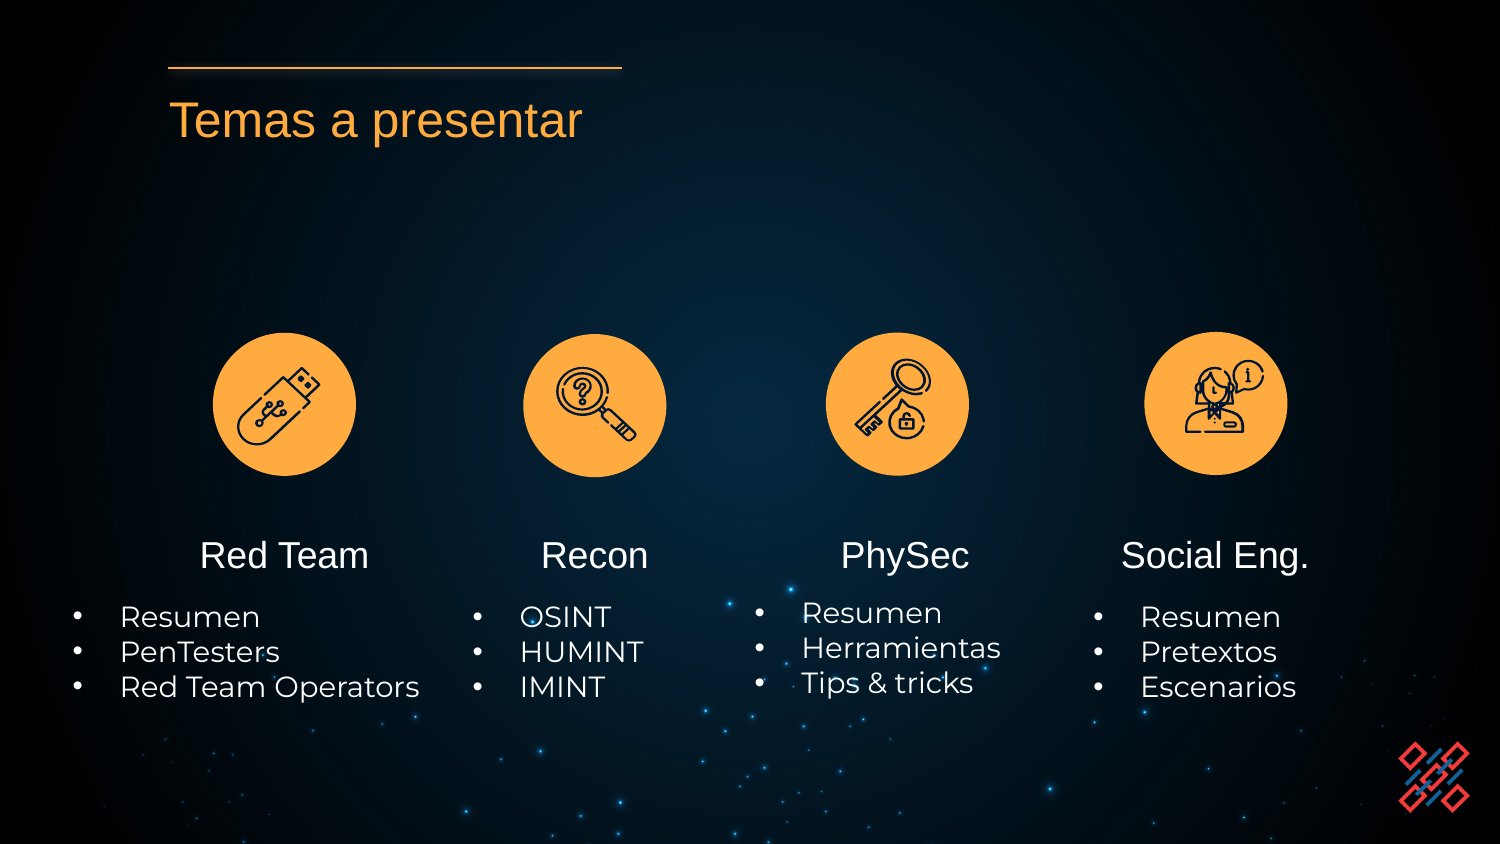

# Temas a presentar

Red Team
Recon
PhySec
Social Eng.
Resumen
Herramientas
Tips & tricks
Resumen
PenTesters
Red Team Operators
OSINT
HUMINT
IMINT
Resumen
Pretextos
Escenarios